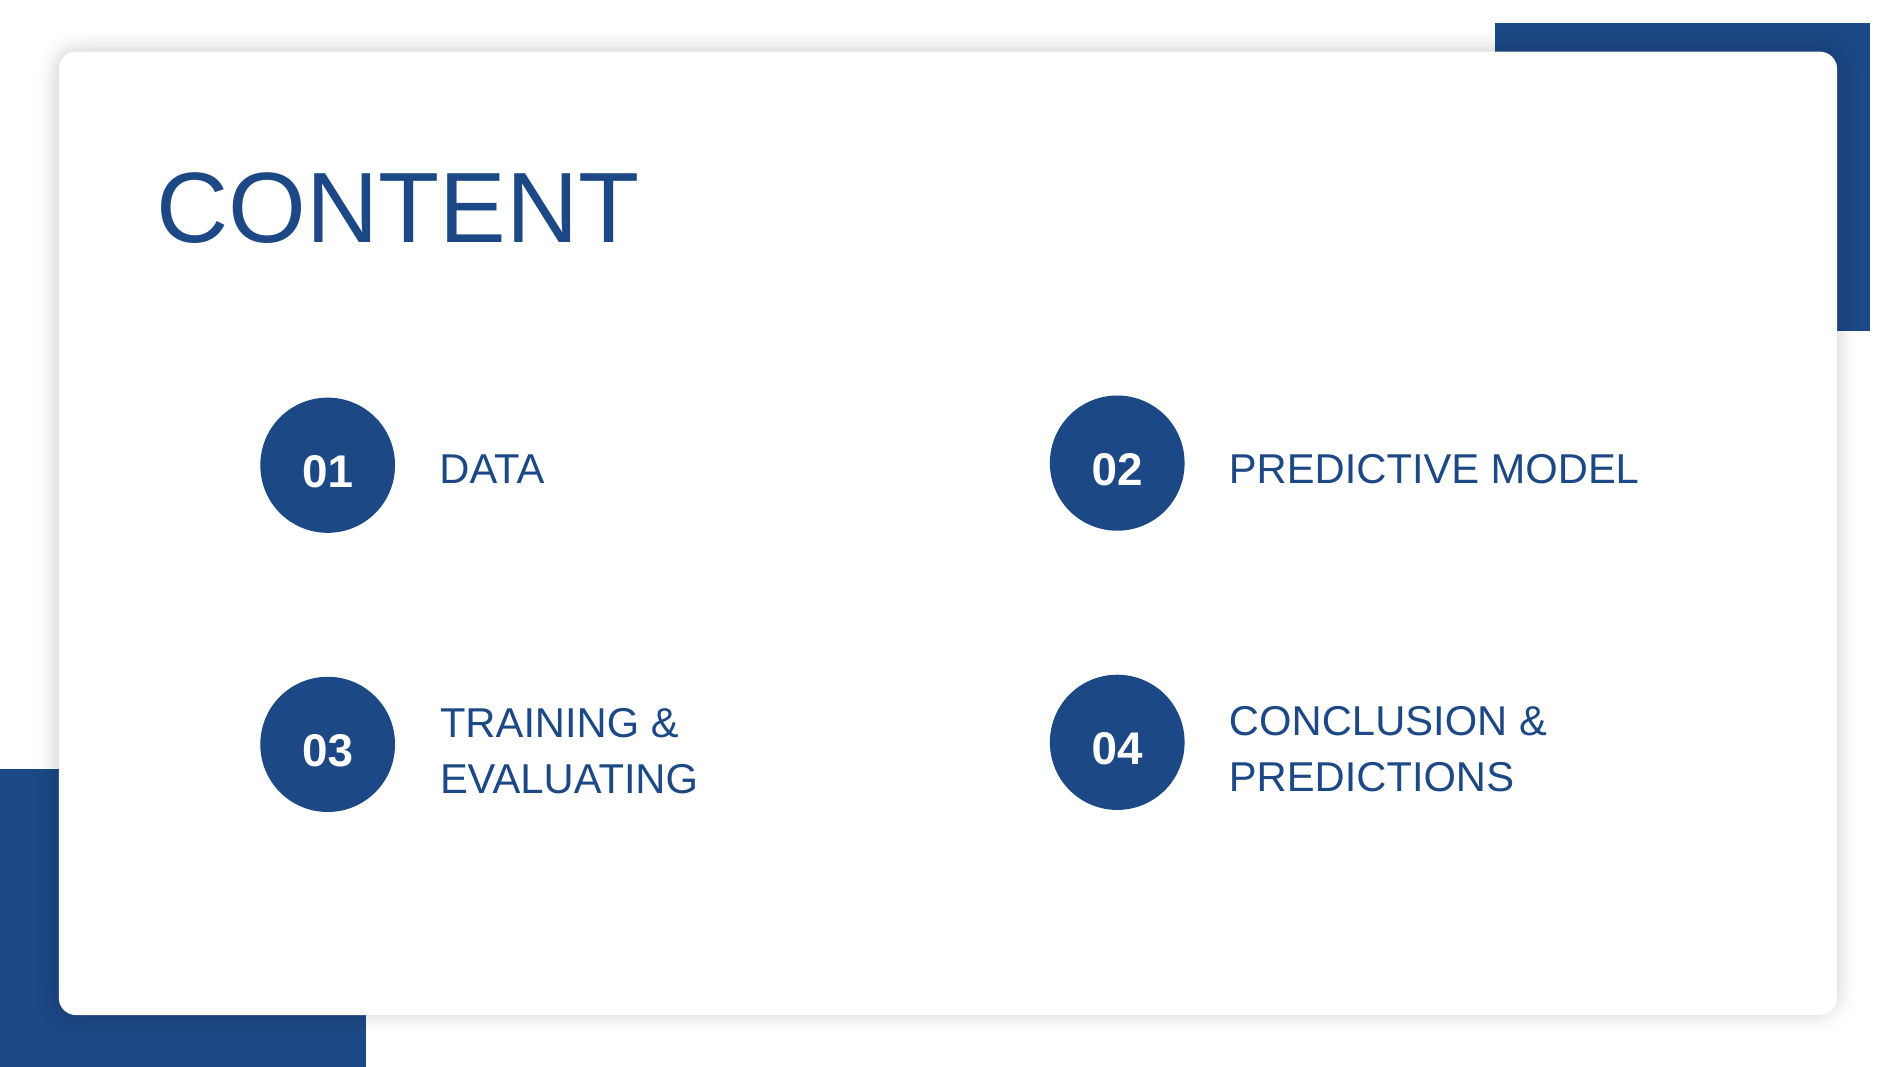

CONTENT

02
01
PREDICTIVE MODEL
DATA
04
03
CONCLUSION &
PREDICTIONS
TRAINING &
EVALUATING